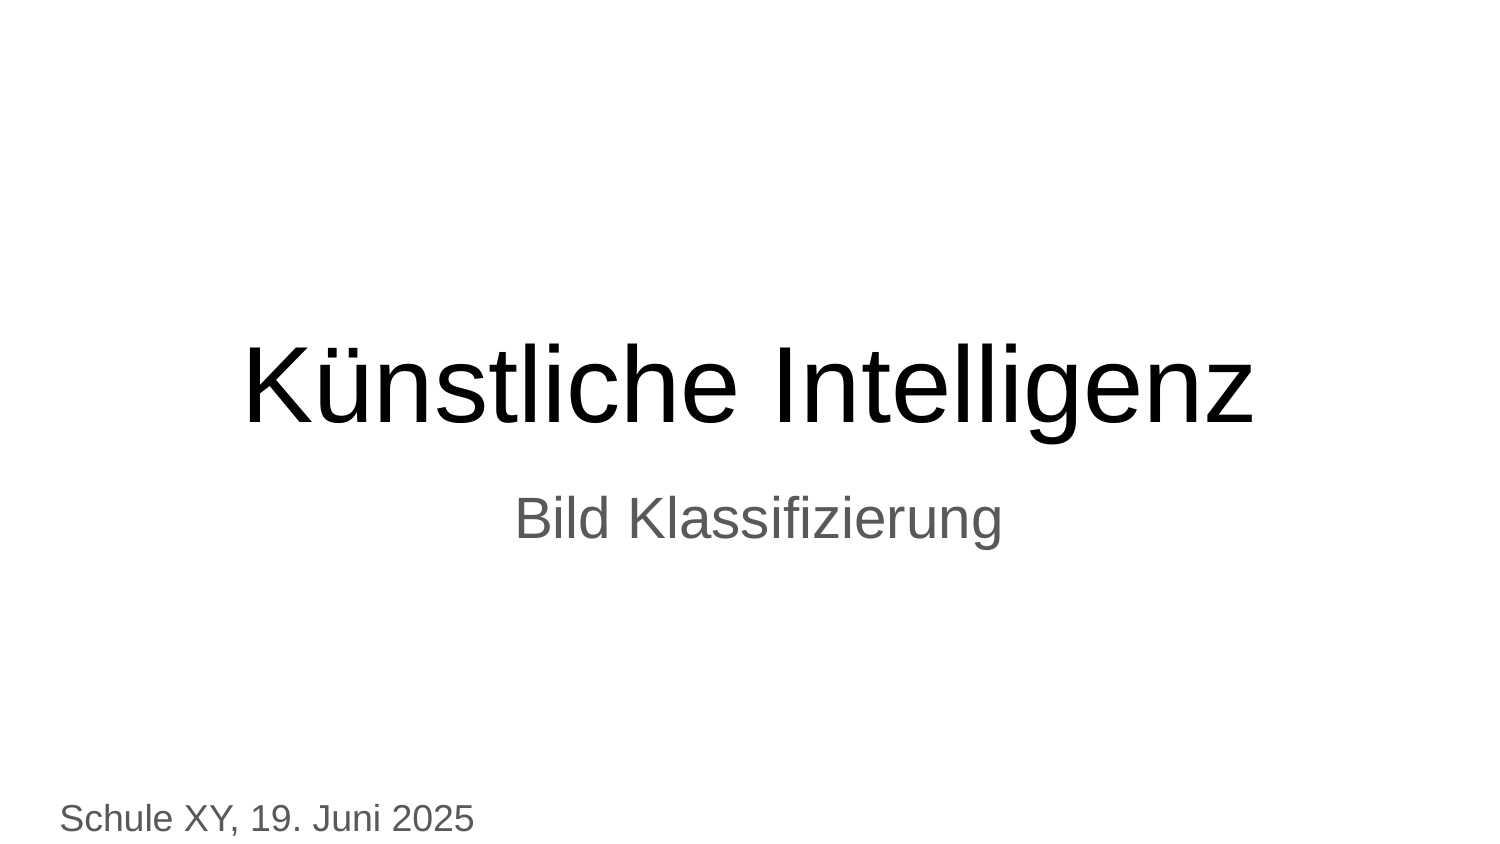

# Künstliche Intelligenz
Bild Klassifizierung
Schule XY, 19. Juni 2025